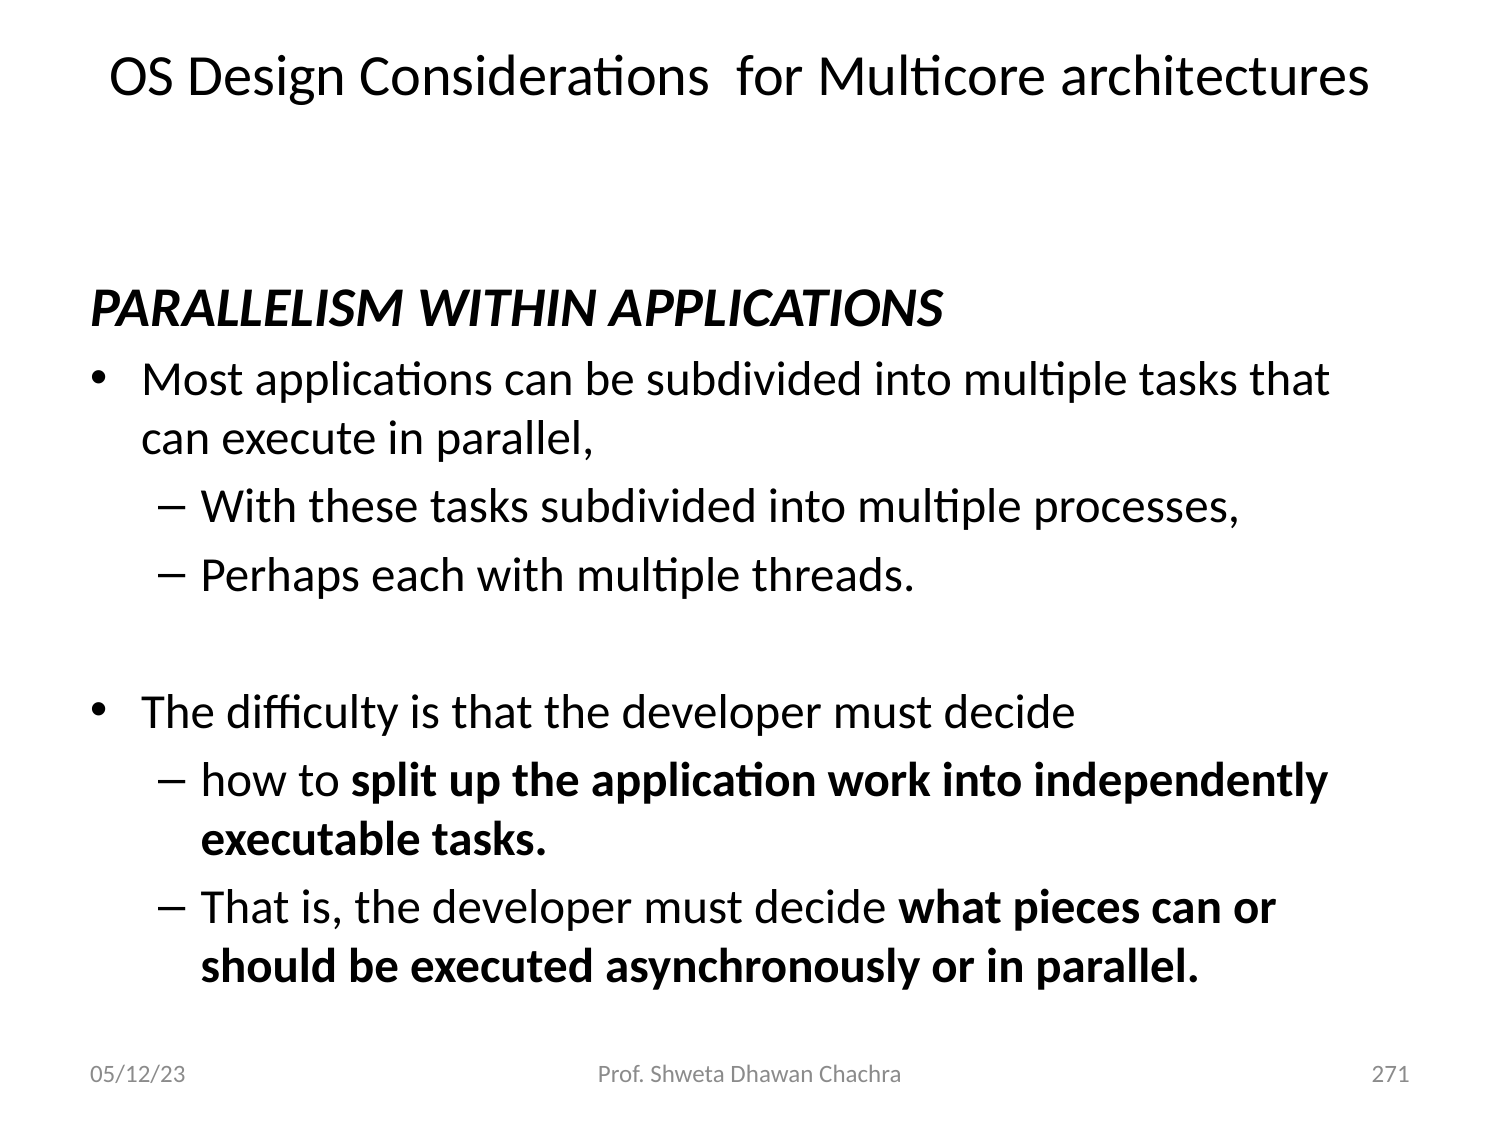

OS Design Considerations  for Multicore architectures
PARALLELISM WITHIN APPLICATIONS
Most applications can be subdivided into multiple tasks that can execute in parallel,
With these tasks subdivided into multiple processes,
Perhaps each with multiple threads.

The difficulty is that the developer must decide
how to split up the application work into independently executable tasks.
That is, the developer must decide what pieces can or should be executed asynchronously or in parallel.
05/12/23
Prof. Shweta Dhawan Chachra
271